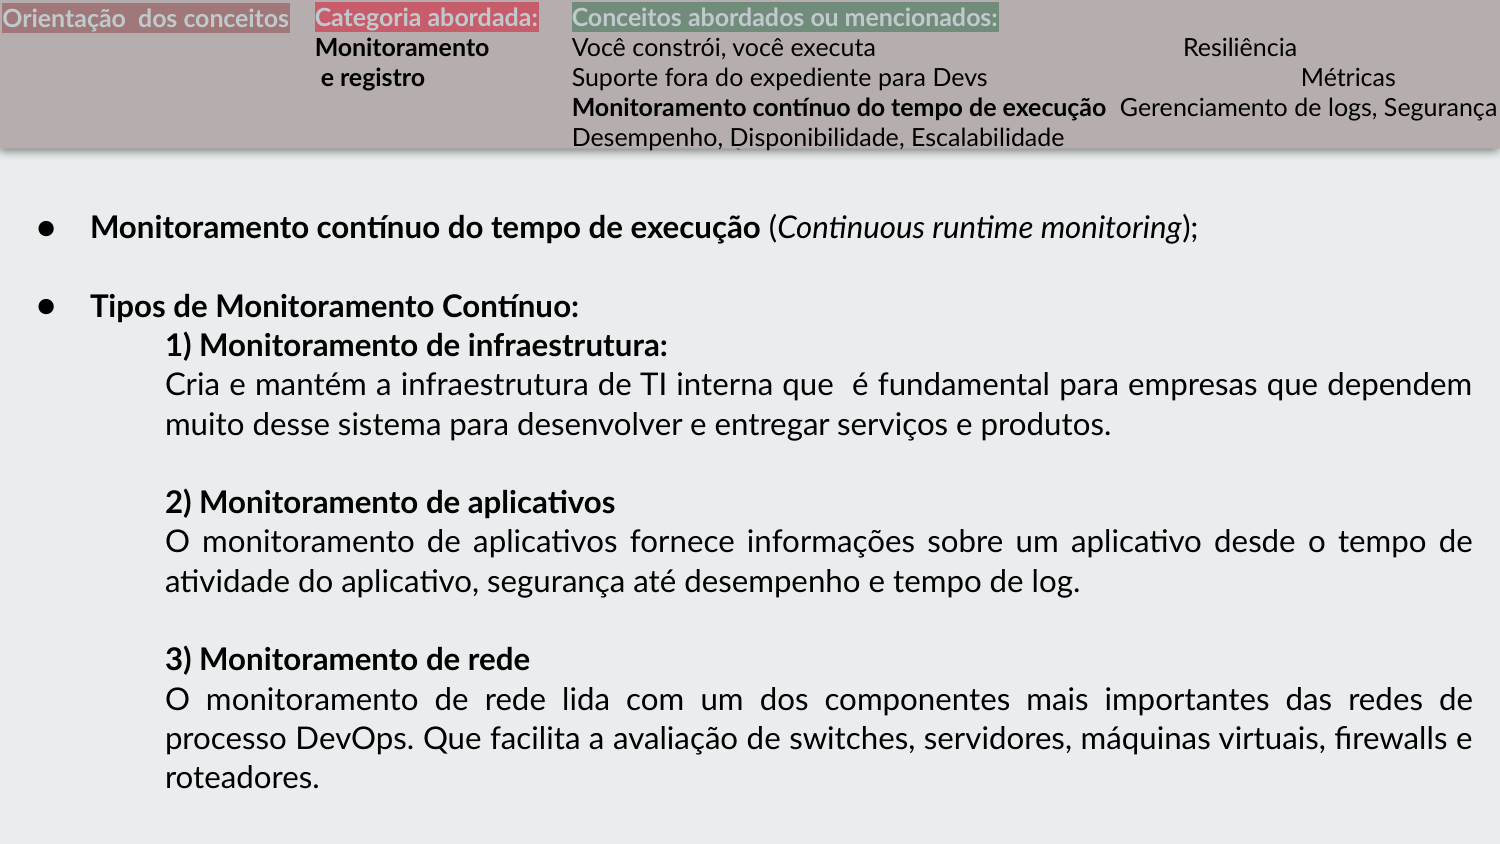

Orientação dos conceitos

Categoria abordada:
Monitoramento
 e registro
Conceitos abordados ou mencionados:
Você constrói, você executa                                                   Resiliência
Suporte fora do expediente para Devs       	                    Métricas
Monitoramento contínuo do tempo de execução  Gerenciamento de logs, Segurança Desempenho, Disponibilidade, Escalabilidade
Orientação  dos conceitos
Categoria abordada:
Conhecimento compartilhado
+
Gerenciamento de Código Fonte
Conceitos abordados ou mencionados:
Cultura de colaboração		Colaboração entre departamentos
Compartilhando conhecimento  	Controle de versão
Quebrando silos
Monitoramento contínuo do tempo de execução (Continuous runtime monitoring);

Tipos de Monitoramento Contínuo:
1) Monitoramento de infraestrutura:
Cria e mantém a infraestrutura de TI interna que  é fundamental para empresas que dependem muito desse sistema para desenvolver e entregar serviços e produtos.

2) Monitoramento de aplicativos
O monitoramento de aplicativos fornece informações sobre um aplicativo desde o tempo de atividade do aplicativo, segurança até desempenho e tempo de log.

3) Monitoramento de rede
O monitoramento de rede lida com um dos componentes mais importantes das redes de processo DevOps. Que facilita a avaliação de switches, servidores, máquinas virtuais, firewalls e roteadores.